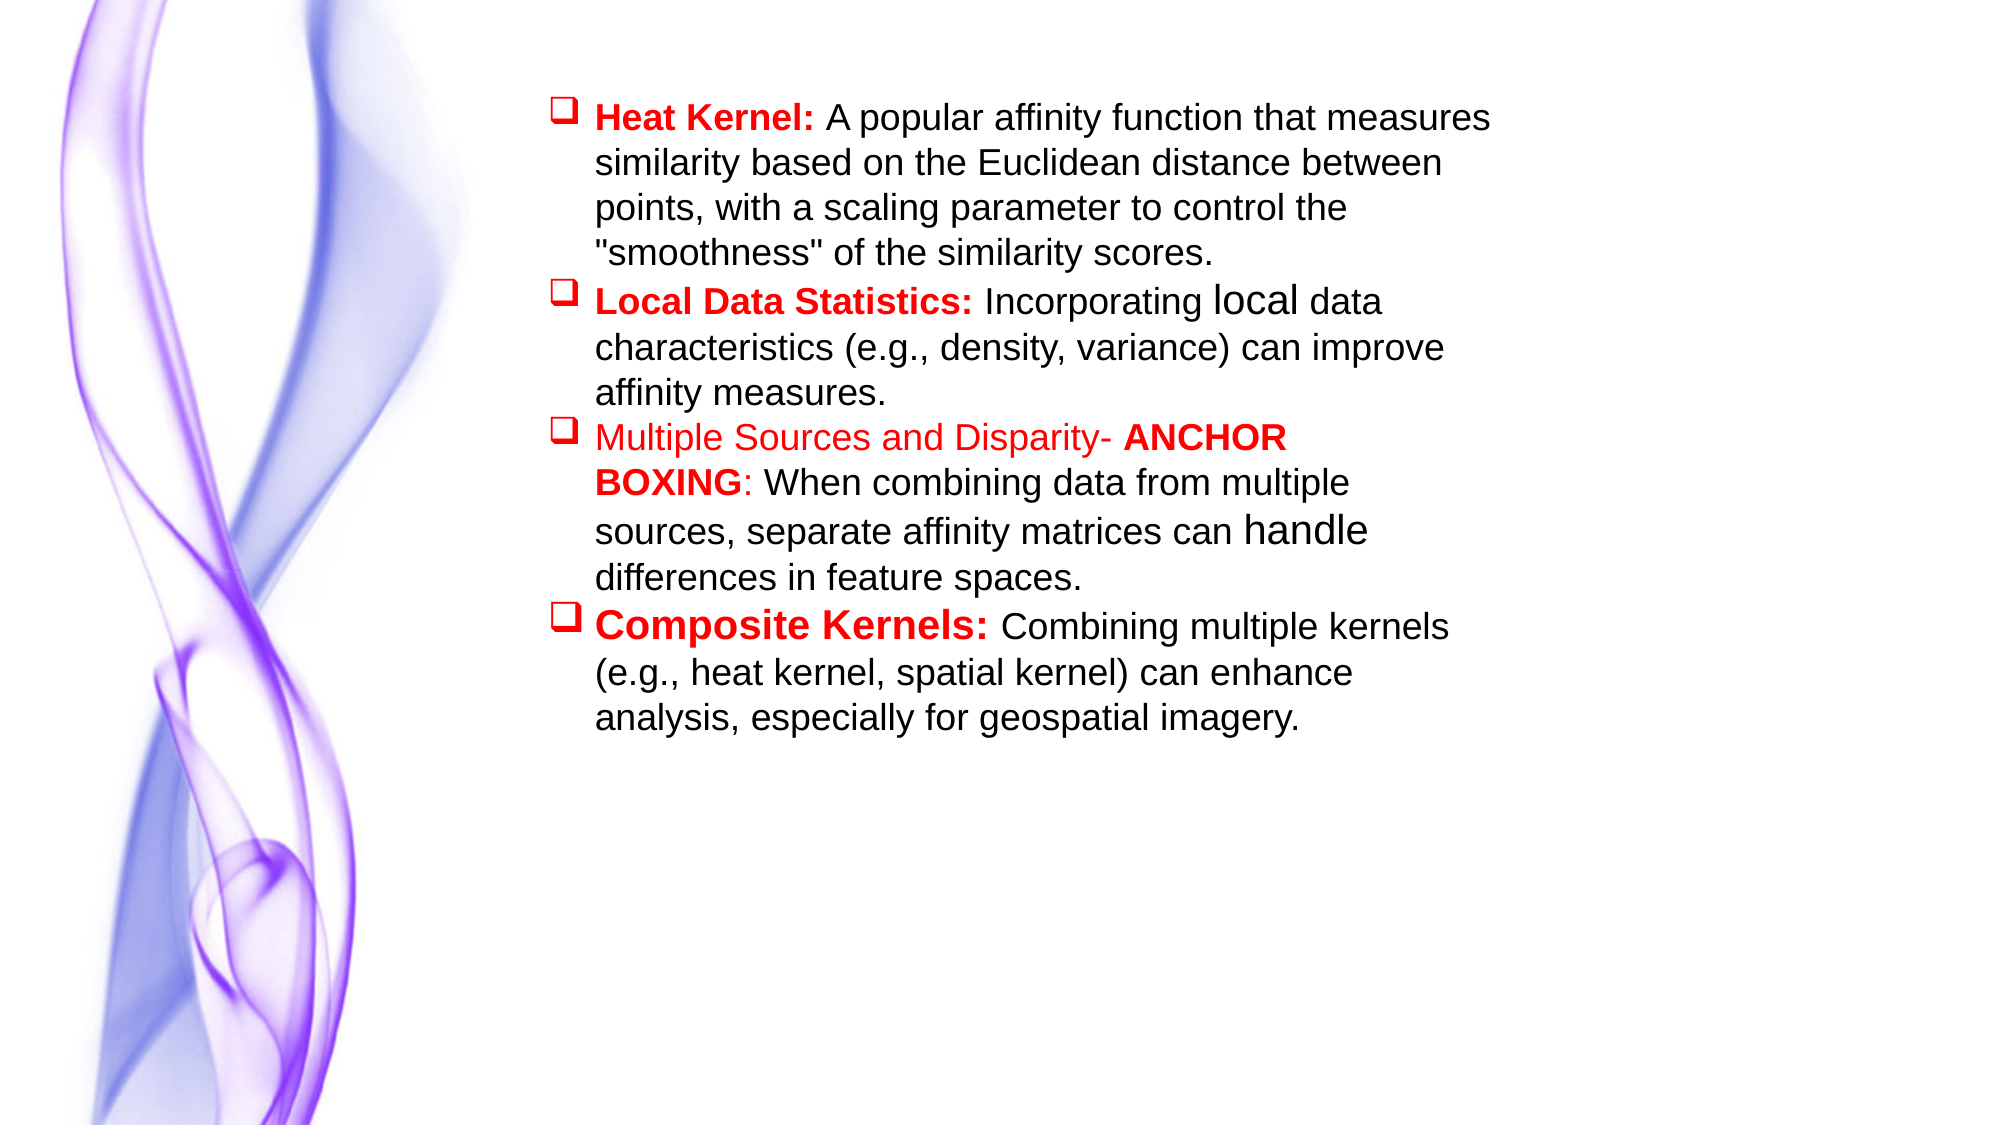

Heat Kernel: A popular affinity function that measures similarity based on the Euclidean distance between points, with a scaling parameter to control the "smoothness" of the similarity scores.
Local Data Statistics: Incorporating local data characteristics (e.g., density, variance) can improve affinity measures.
Multiple Sources and Disparity- ANCHOR BOXING: When combining data from multiple sources, separate affinity matrices can handle differences in feature spaces.
Composite Kernels: Combining multiple kernels (e.g., heat kernel, spatial kernel) can enhance analysis, especially for geospatial imagery.